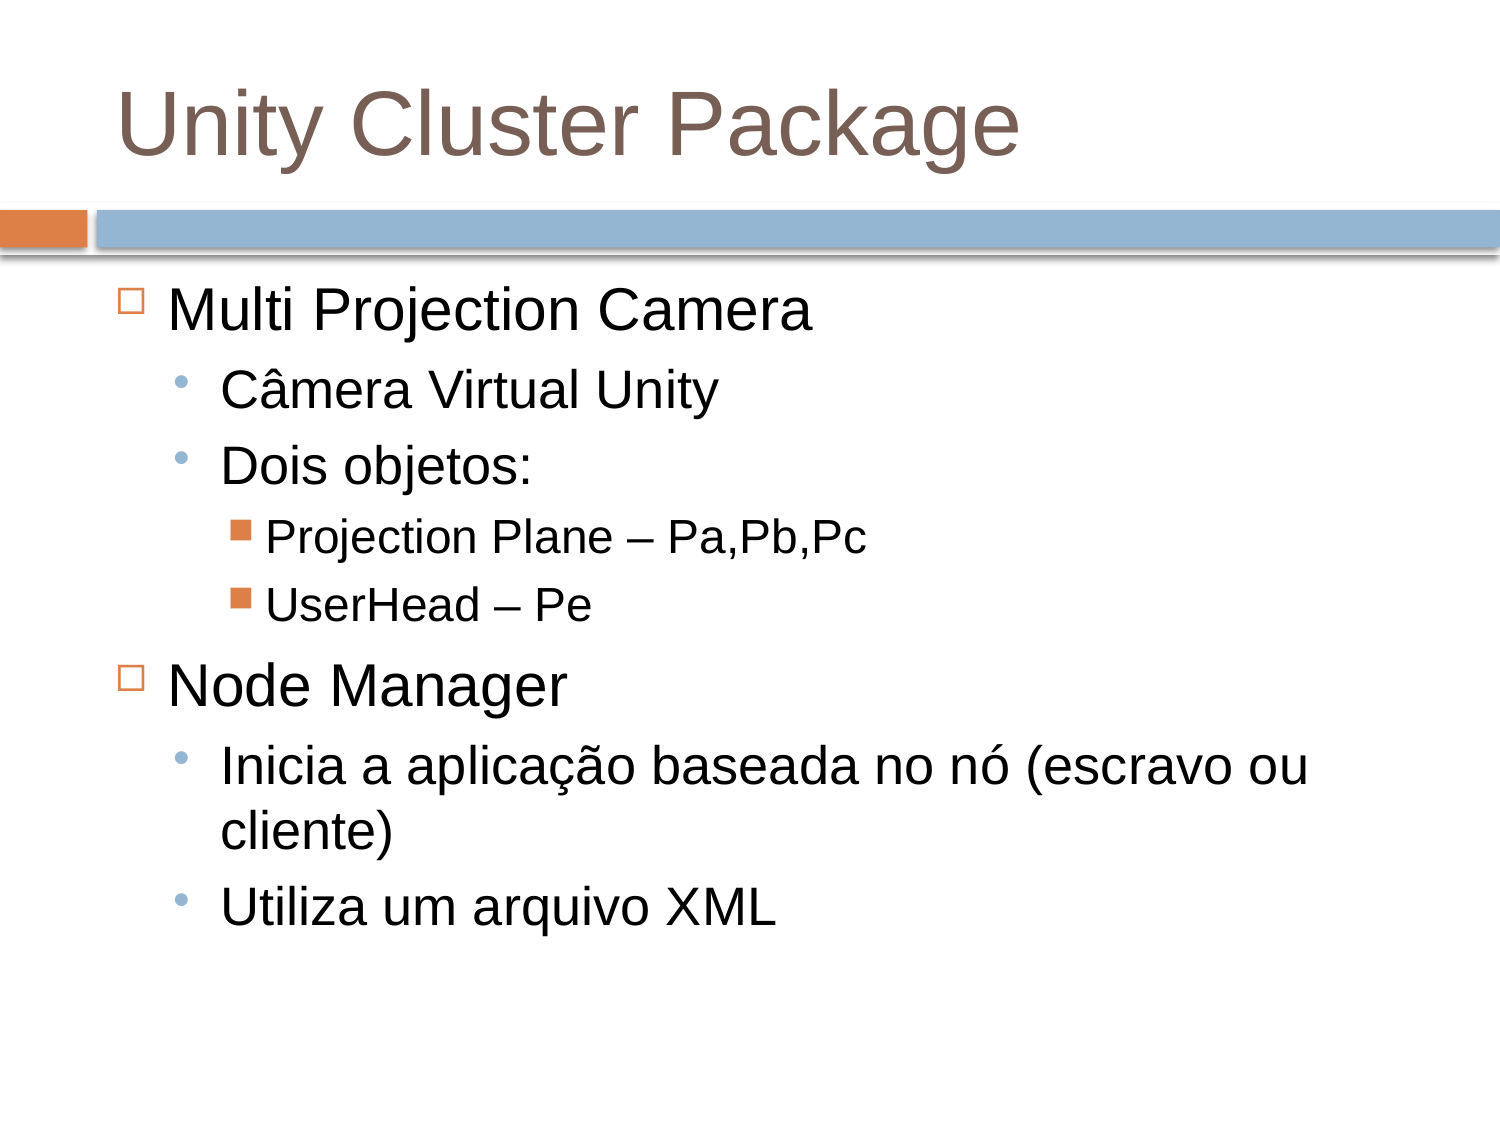

# Unity Cluster Package
Multi Projection Camera
Câmera Virtual Unity
Dois objetos:
Projection Plane – Pa,Pb,Pc
UserHead – Pe
Node Manager
Inicia a aplicação baseada no nó (escravo ou cliente)
Utiliza um arquivo XML